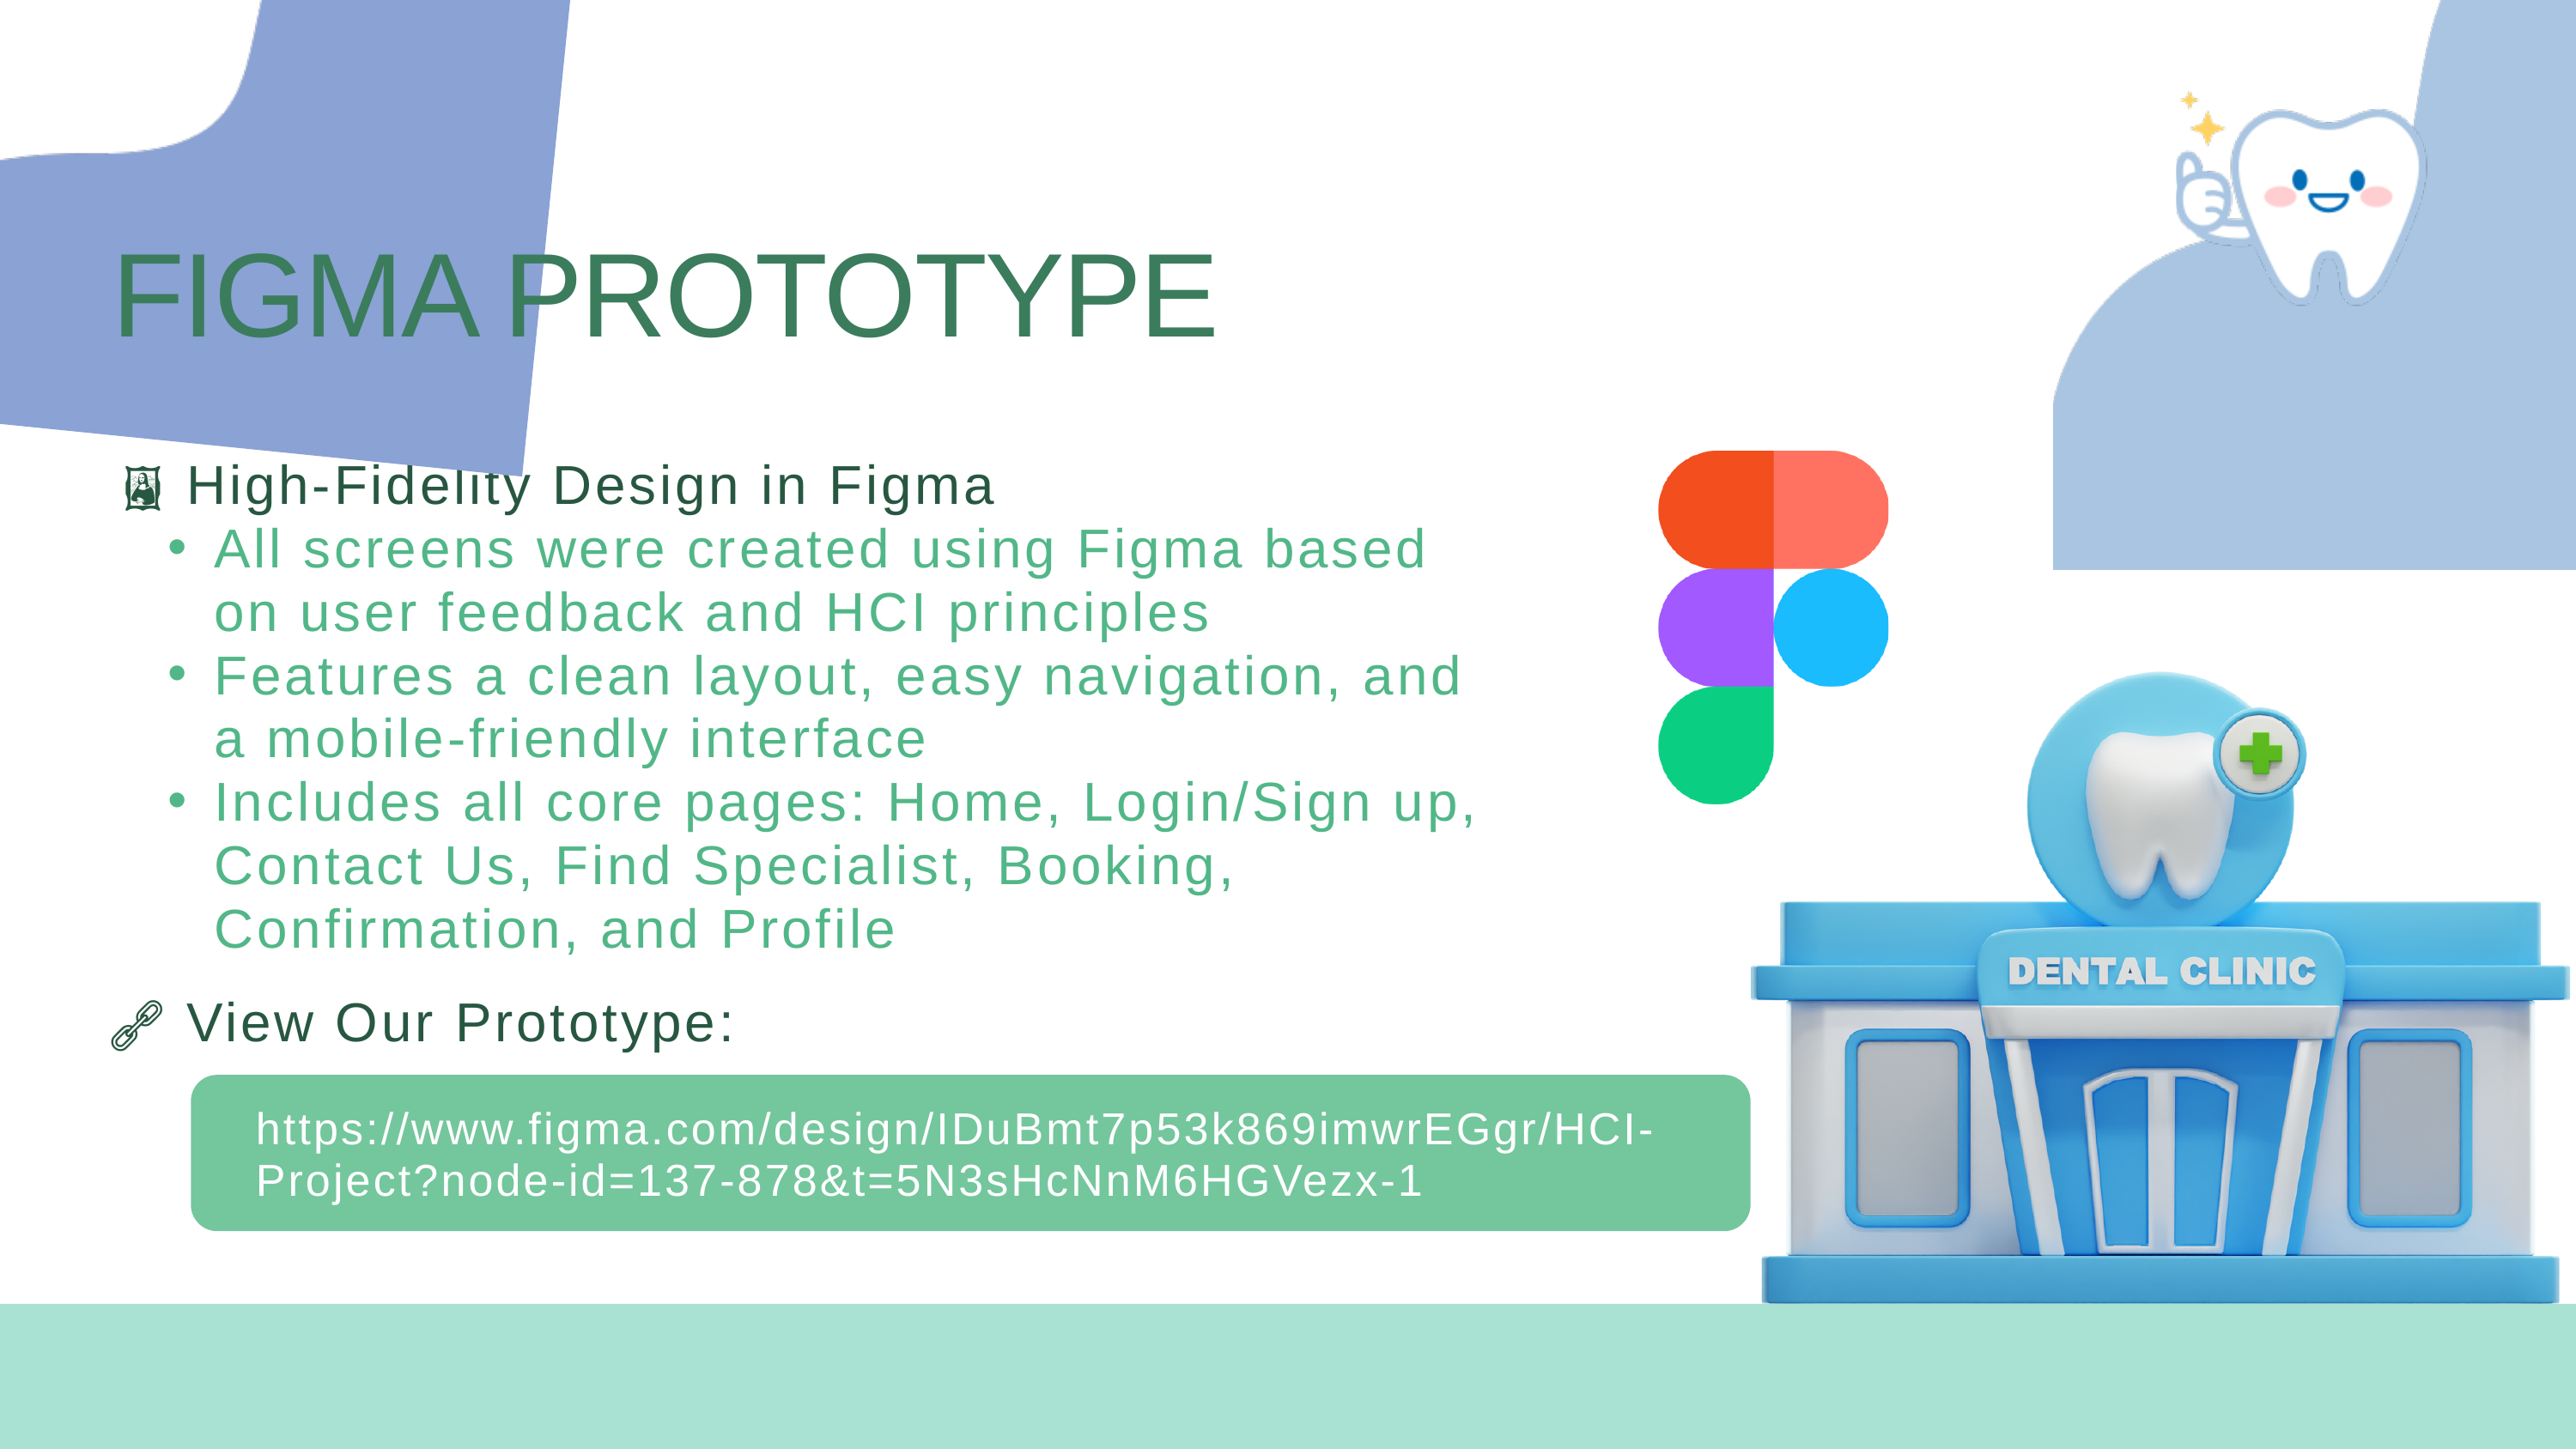

FIGMA PROTOTYPE

🖼️ High-Fidelity Design in Figma
All screens were created using Figma based on user feedback and HCI principles
Features a clean layout, easy navigation, and a mobile-friendly interface
Includes all core pages: Home, Login/Sign up, Contact Us, Find Specialist, Booking, Confirmation, and Profile

🔗 View Our Prototype:

https://www.figma.com/design/IDuBmt7p53k869imwrEGgr/HCI-Project?node-id=137-878&t=5N3sHcNnM6HGVezx-1